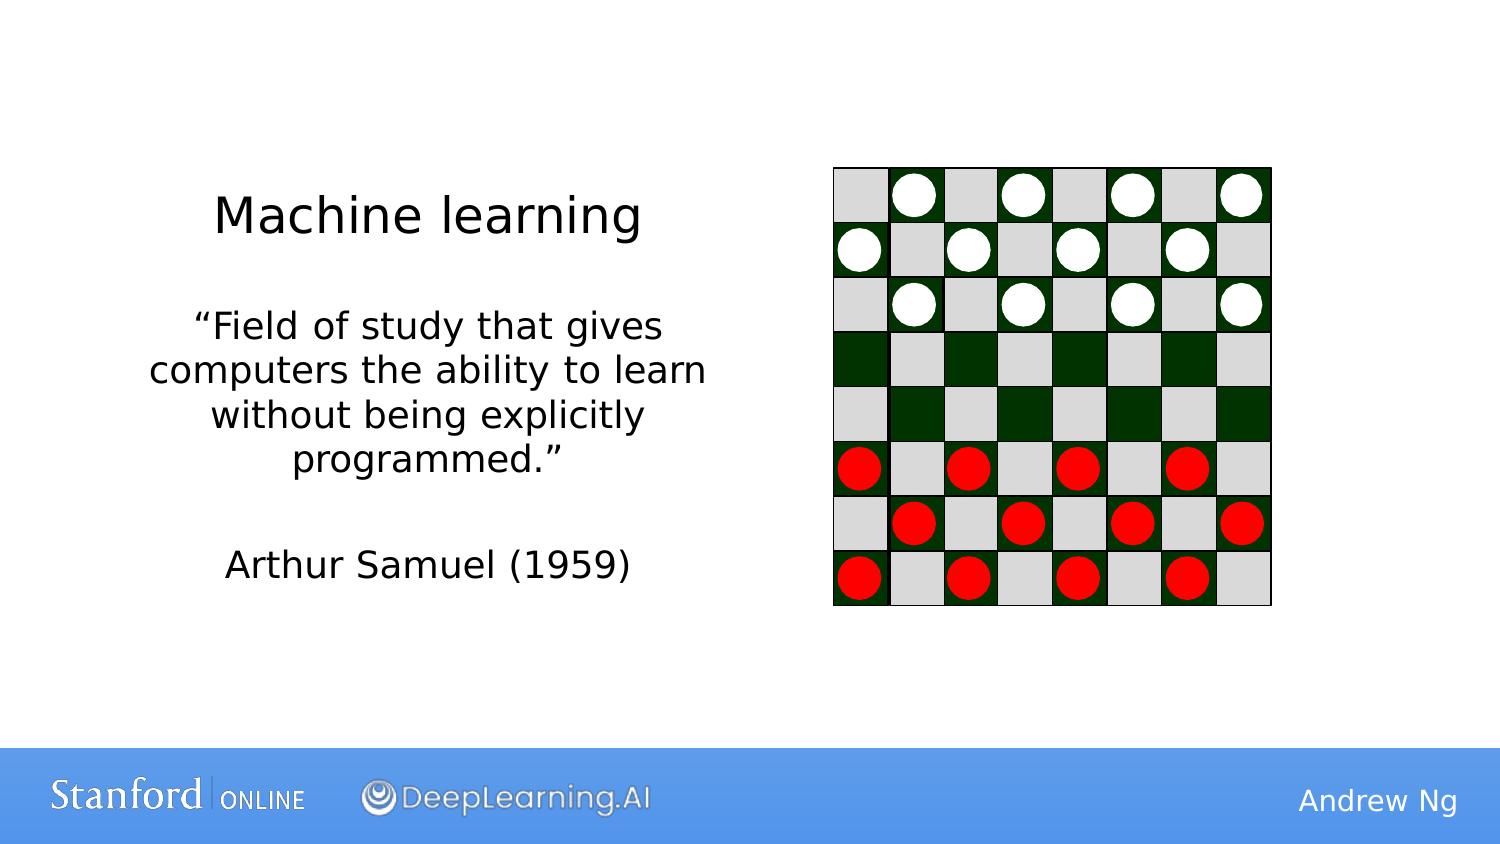

# Machine learning
“Field of study that gives computers the ability to learn without being explicitly programmed.”

Arthur Samuel (1959)
Andrew Ng